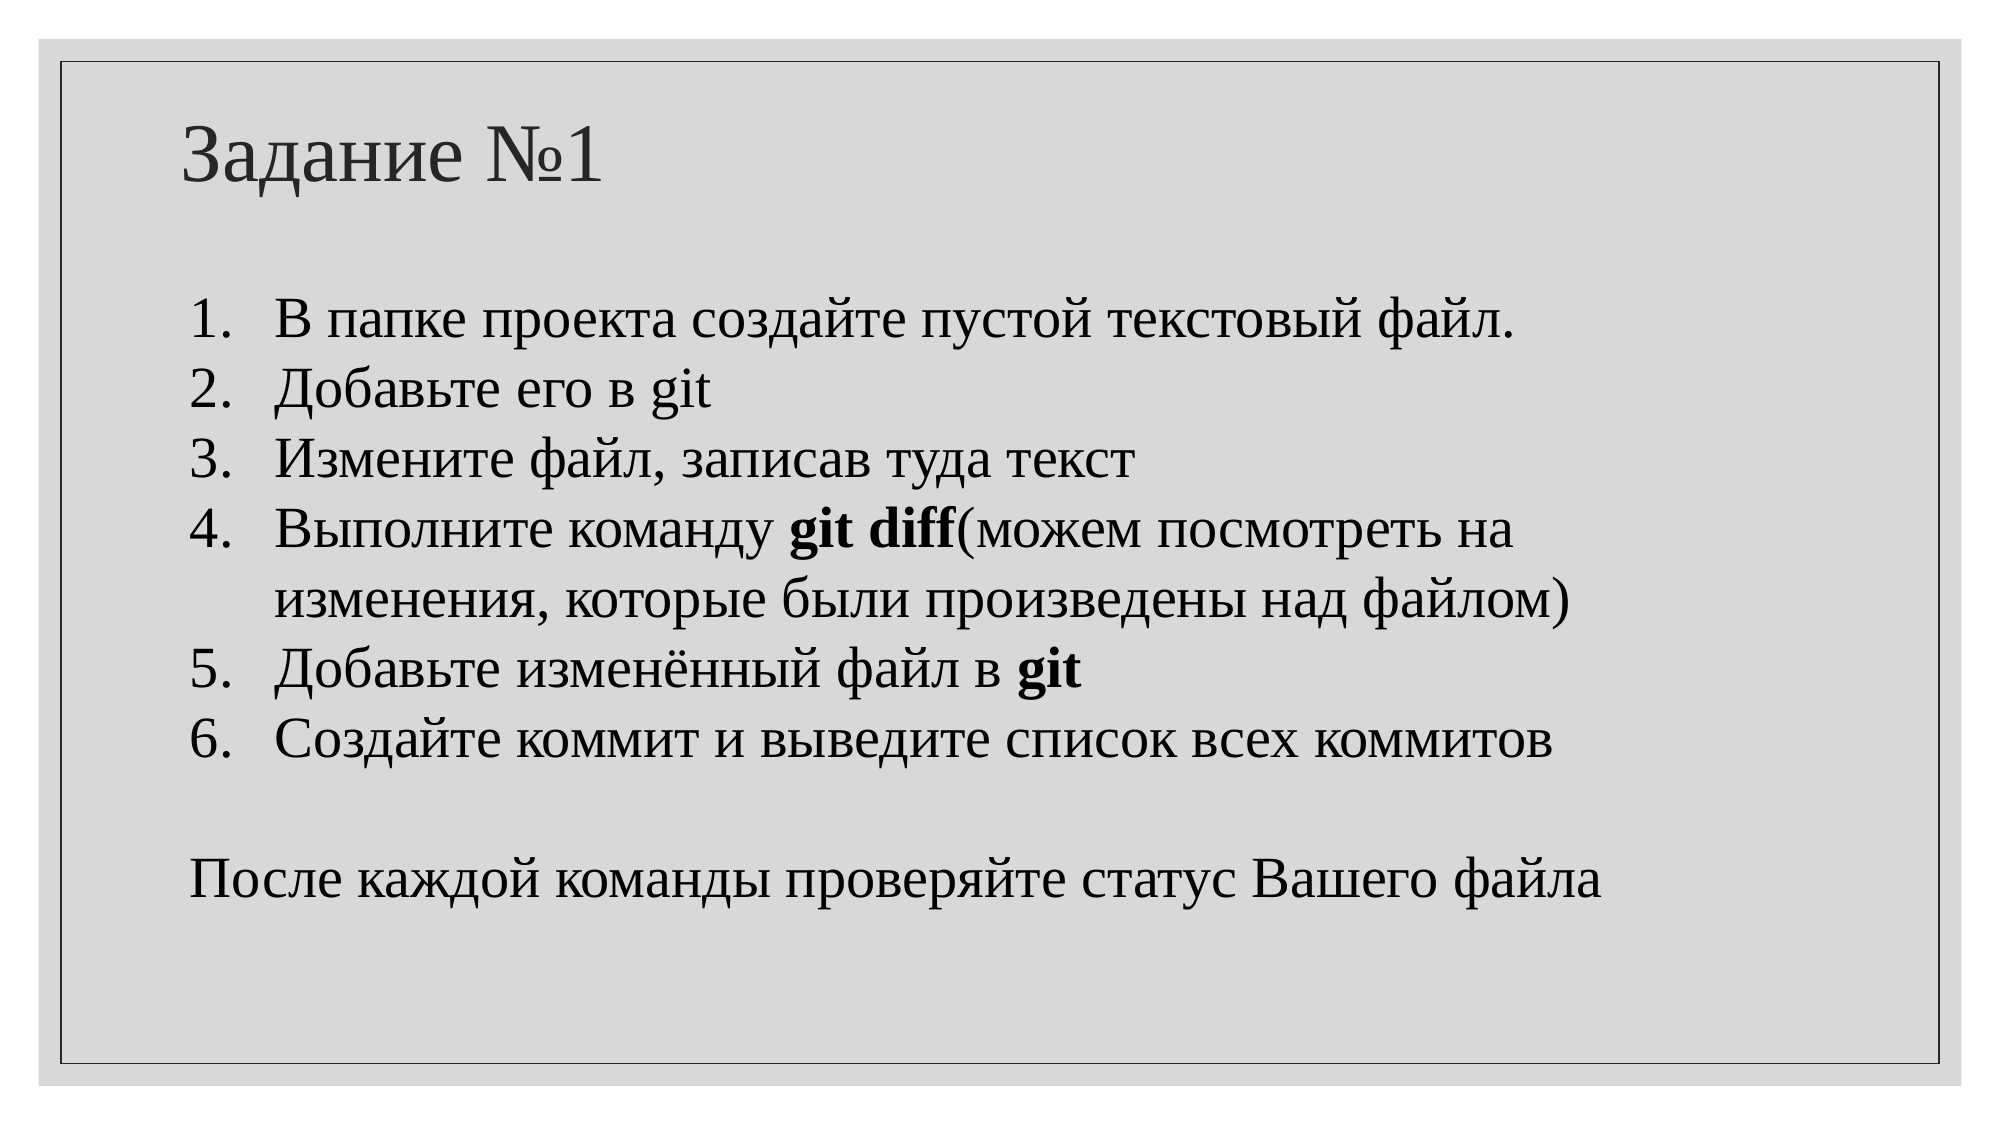

# Задание №1
В папке проекта создайте пустой текстовый файл.
Добавьте его в git
Измените файл, записав туда текст
Выполните команду git diff(можем посмотреть на изменения, которые были произведены над файлом)
Добавьте изменённый файл в git
Создайте коммит и выведите список всех коммитов

После каждой команды проверяйте статус Вашего файла